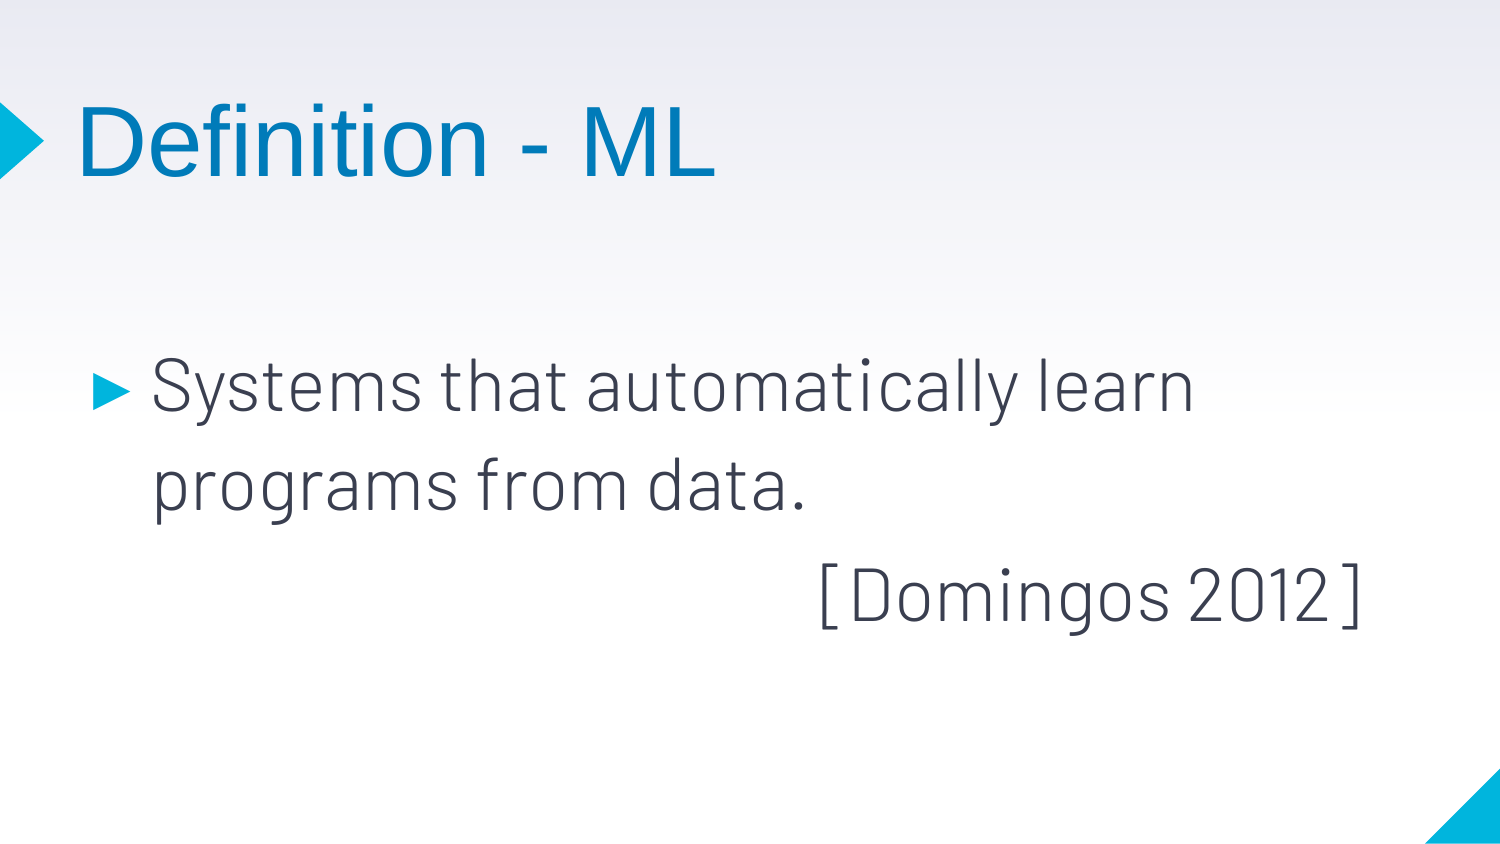

# Definition - ML
Systems that automatically learn programs from data.
[Domingos 2012]